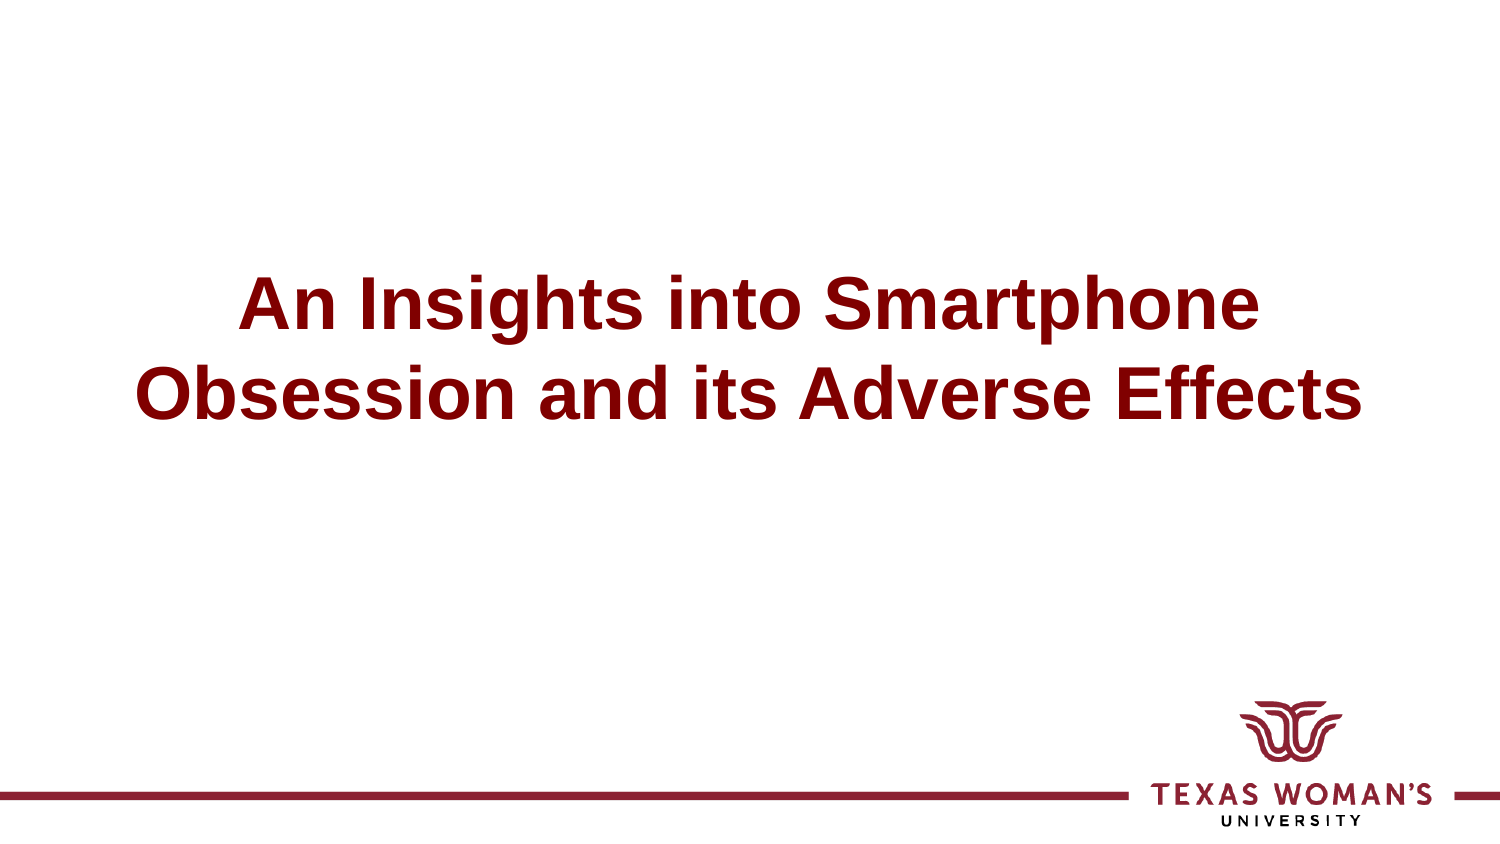

# An Insights into Smartphone Obsession and its Adverse Effects